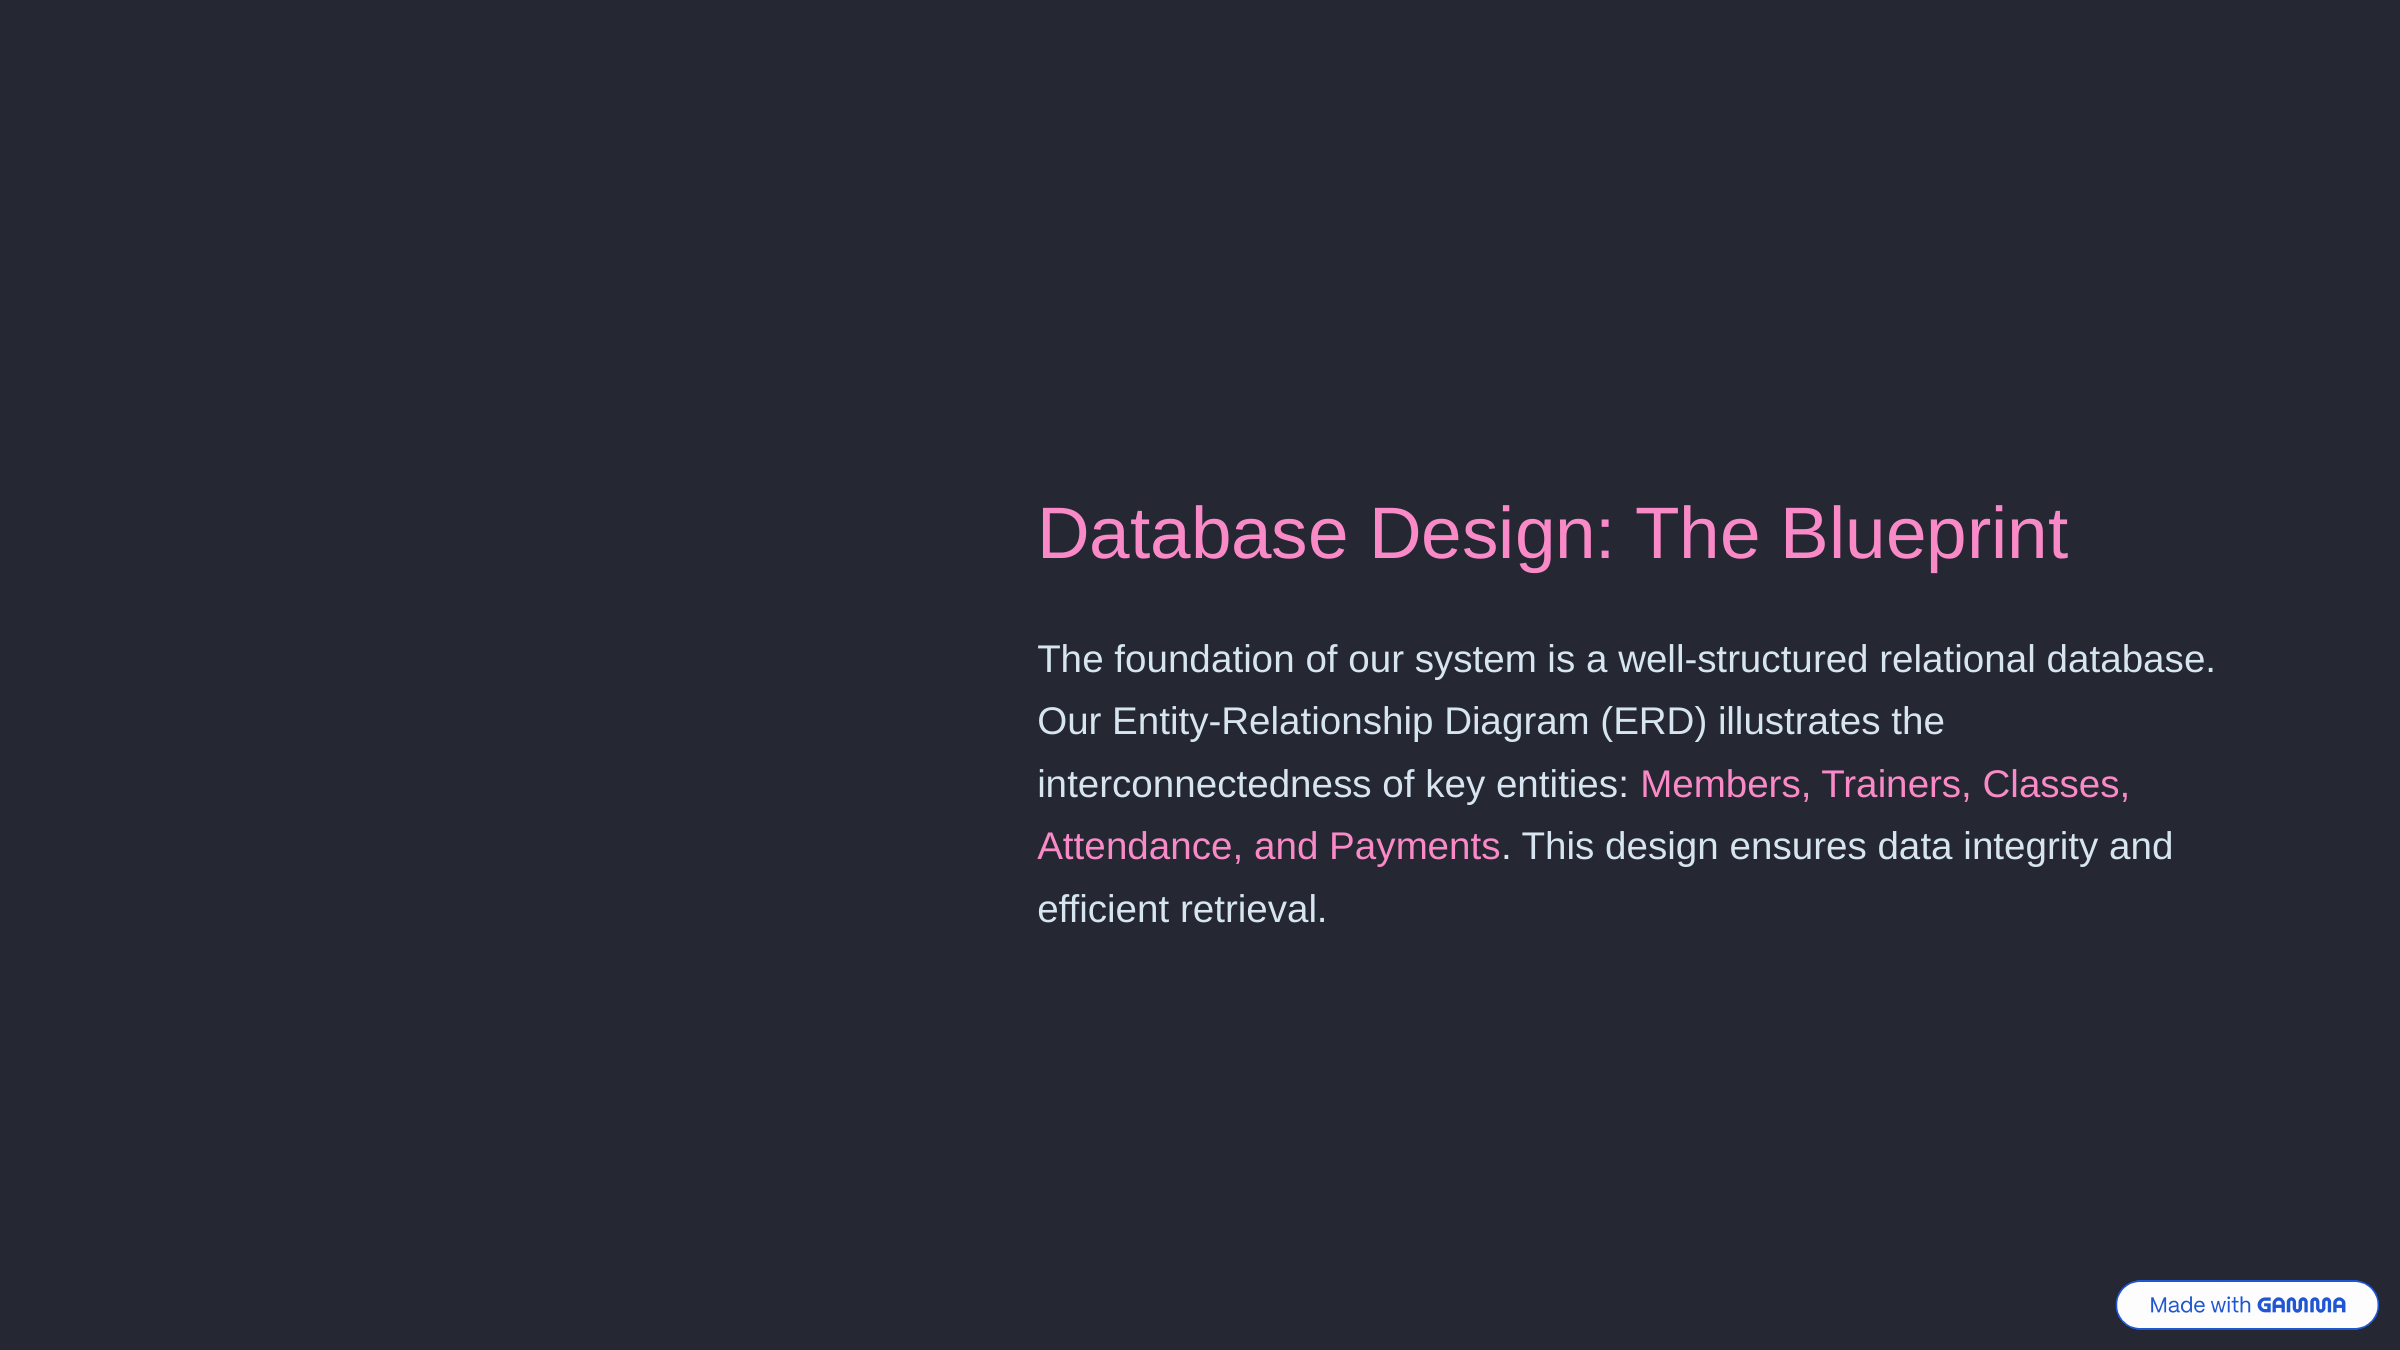

Database Design: The Blueprint
The foundation of our system is a well-structured relational database. Our Entity-Relationship Diagram (ERD) illustrates the interconnectedness of key entities: Members, Trainers, Classes, Attendance, and Payments. This design ensures data integrity and efficient retrieval.